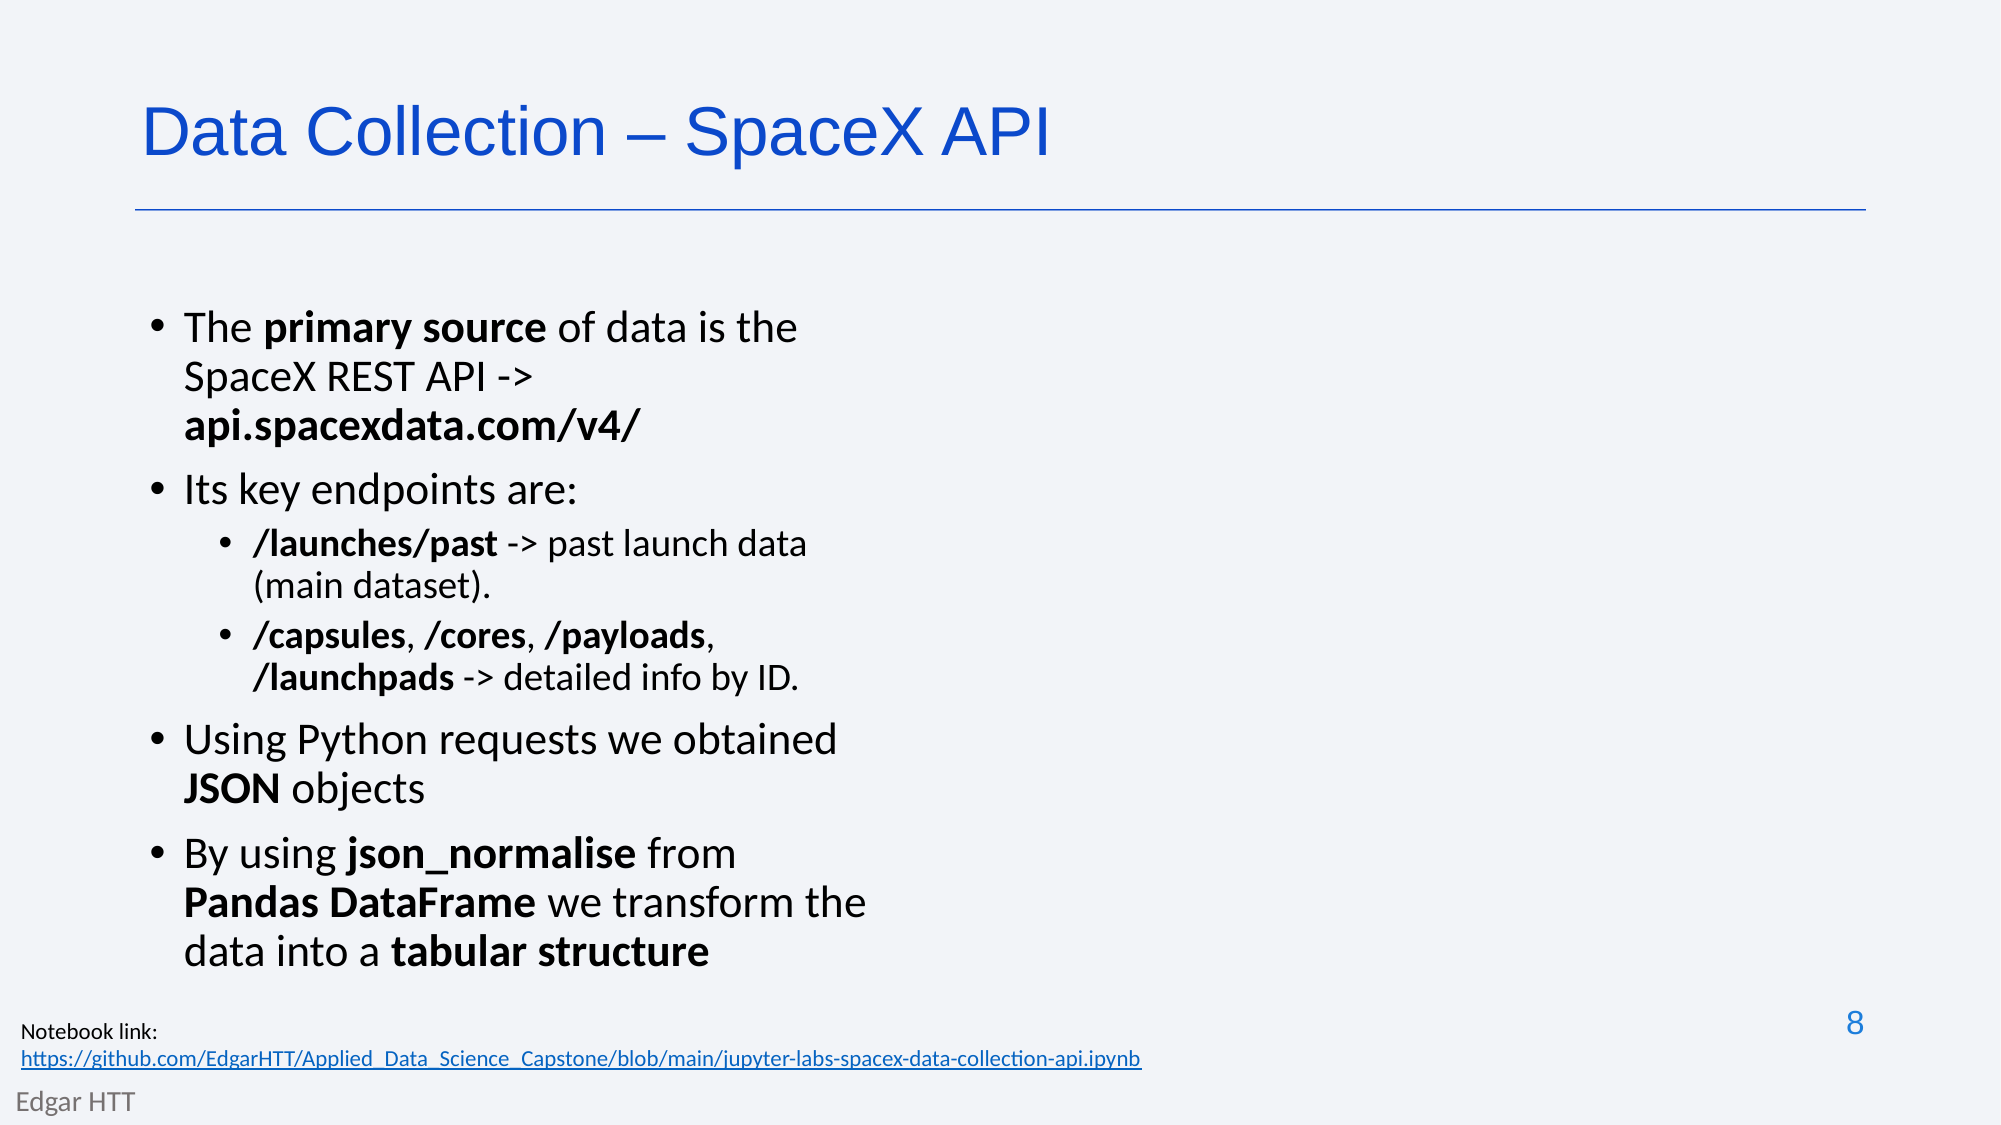

Data Collection – SpaceX API
The primary source of data is the SpaceX REST API -> api.spacexdata.com/v4/
Its key endpoints are:
/launches/past -> past launch data (main dataset).
/capsules, /cores, /payloads, /launchpads -> detailed info by ID.
Using Python requests we obtained JSON objects
By using json_normalise from Pandas DataFrame we transform the data into a tabular structure
8
Notebook link:
https://github.com/EdgarHTT/Applied_Data_Science_Capstone/blob/main/jupyter-labs-spacex-data-collection-api.ipynb